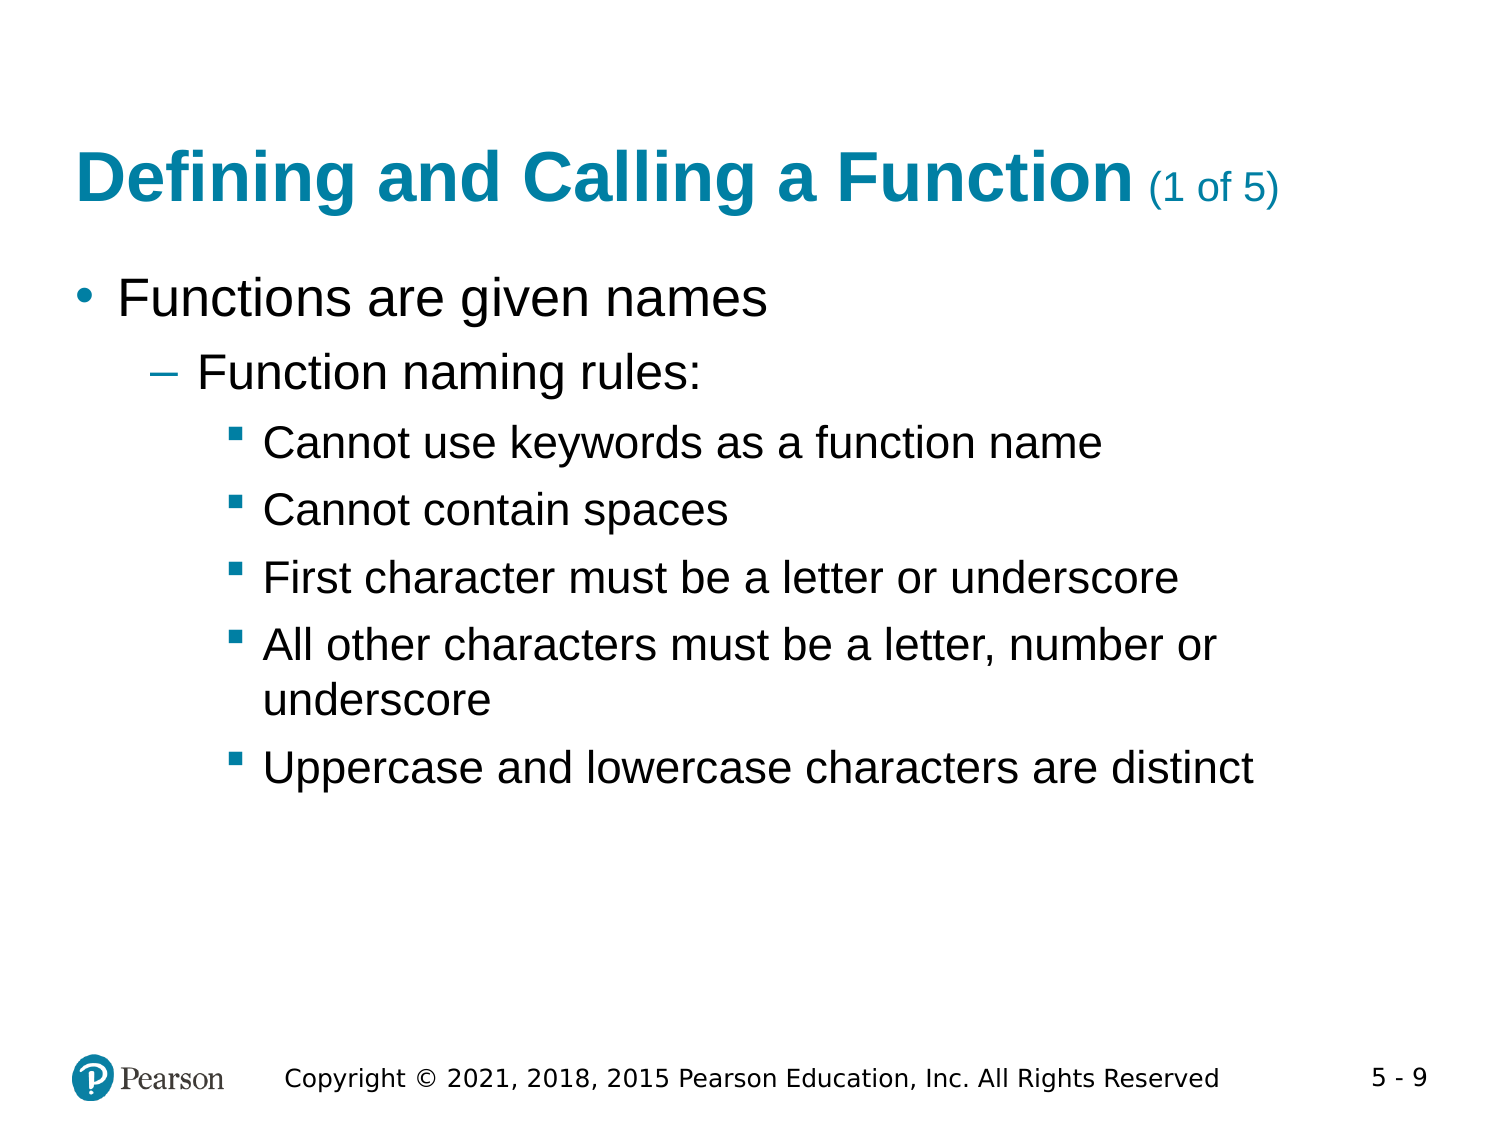

# Defining and Calling a Function (1 of 5)
Functions are given names
Function naming rules:
Cannot use keywords as a function name
Cannot contain spaces
First character must be a letter or underscore
All other characters must be a letter, number or underscore
Uppercase and lowercase characters are distinct